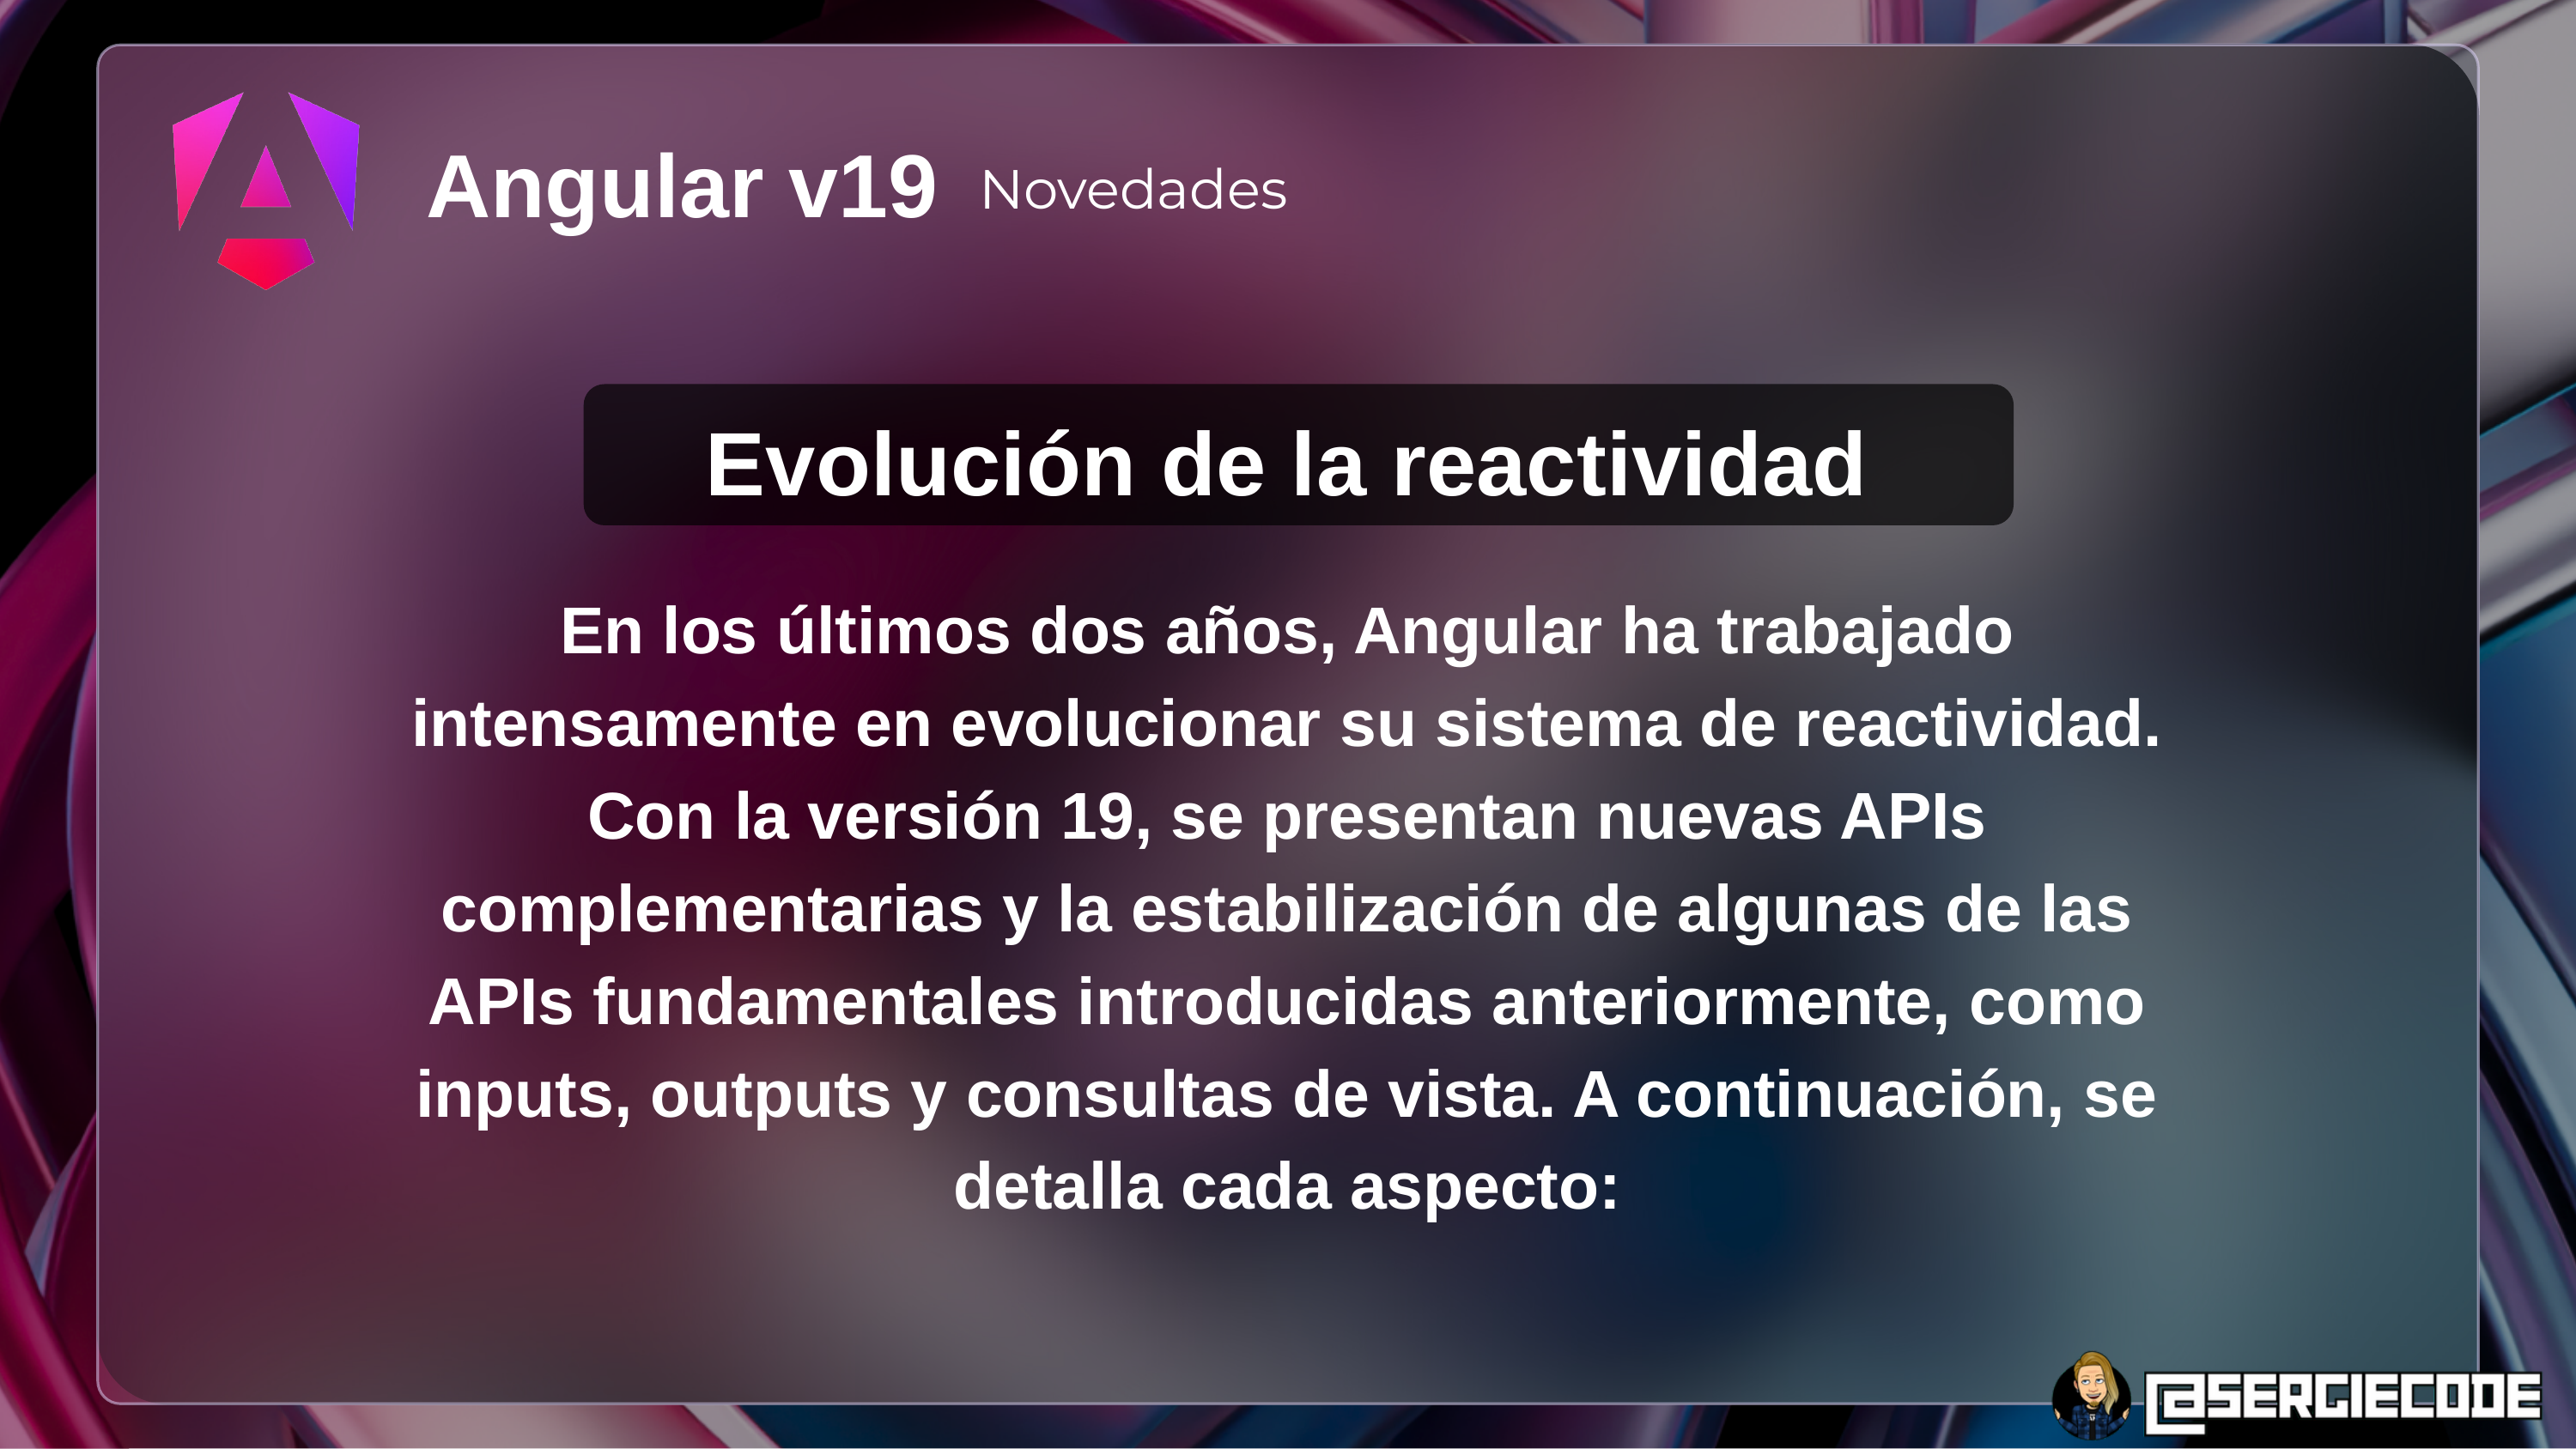

Angular v19
Novedades

Evolución de la reactividad
En los últimos dos años, Angular ha trabajado intensamente en evolucionar su sistema de reactividad. Con la versión 19, se presentan nuevas APIs complementarias y la estabilización de algunas de las APIs fundamentales introducidas anteriormente, como inputs, outputs y consultas de vista. A continuación, se detalla cada aspecto: